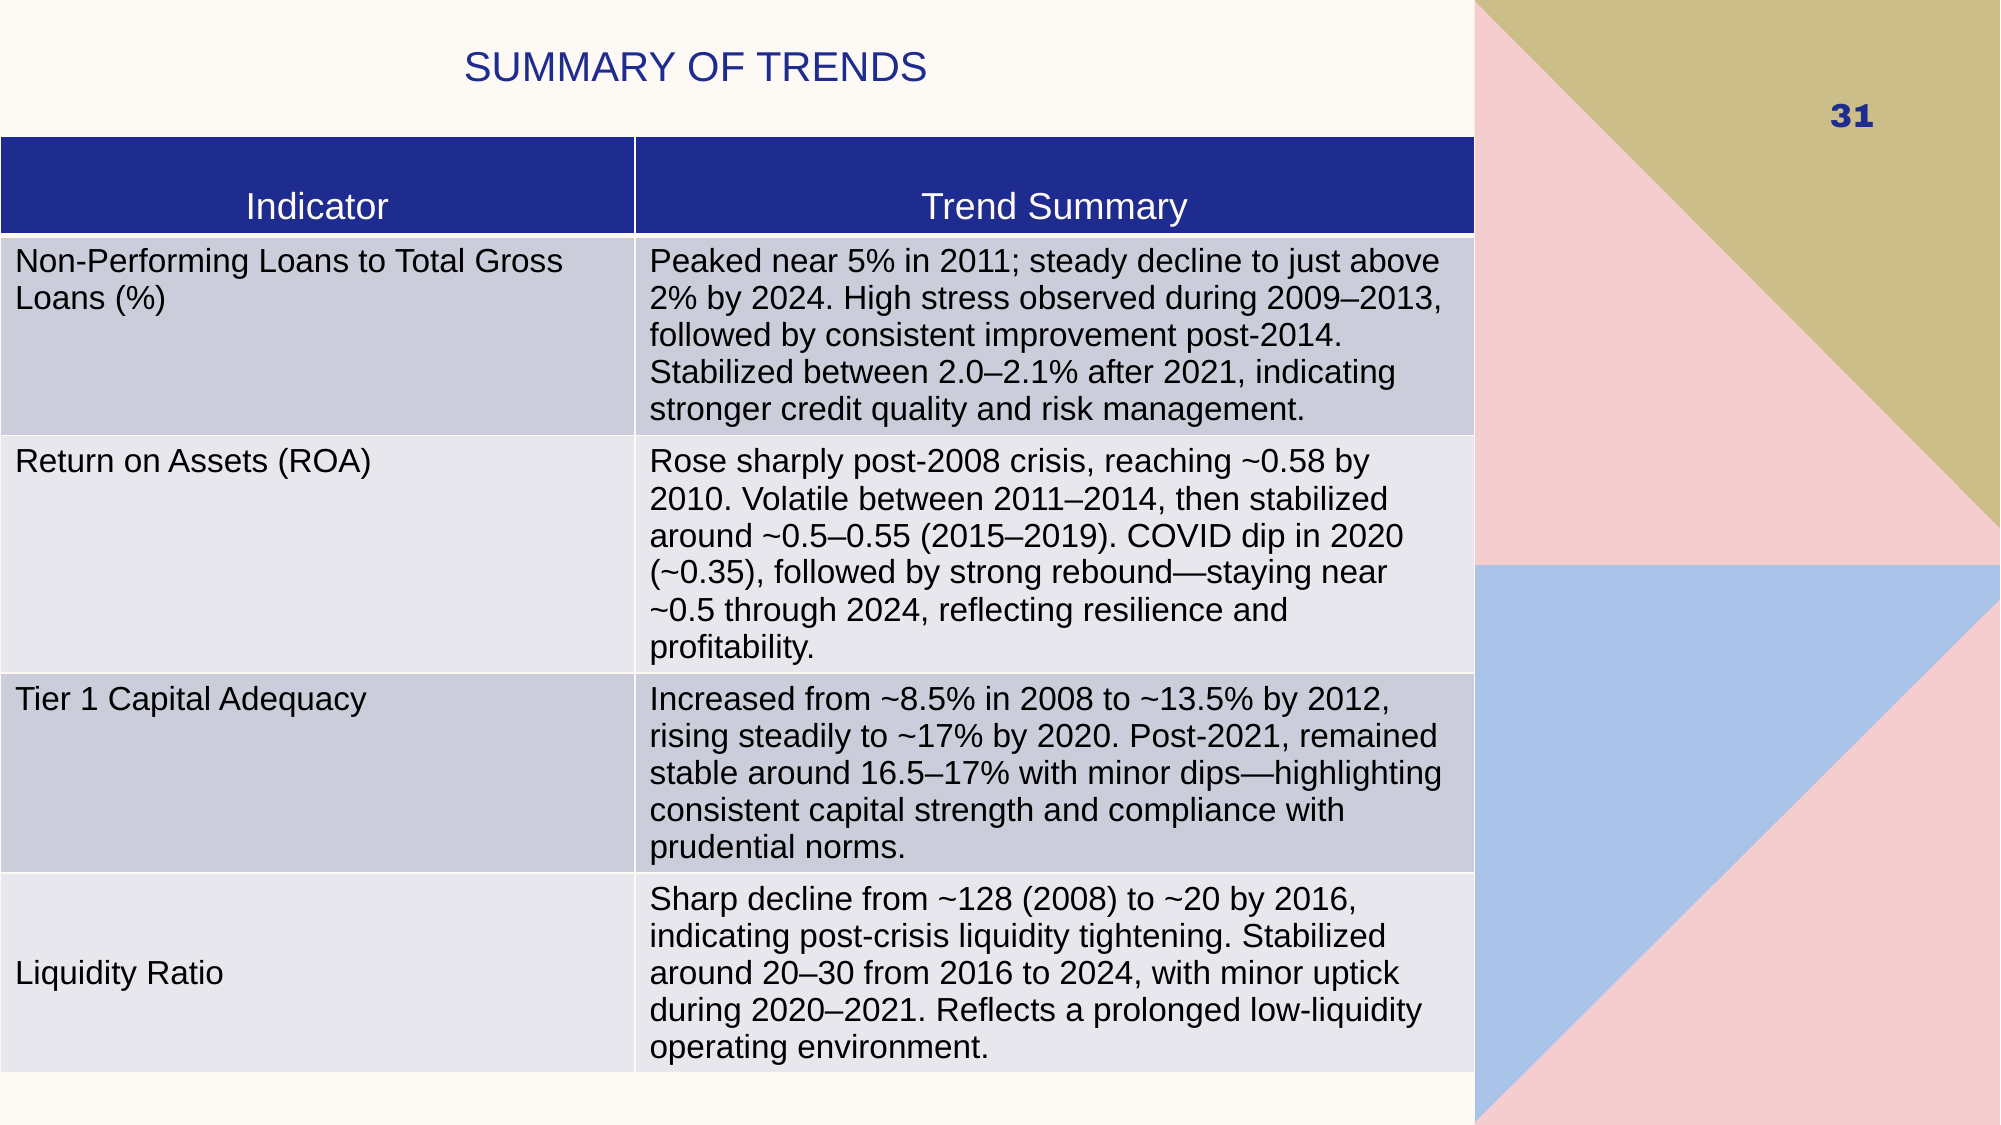

31
# Summary of Trends
| Indicator | Trend Summary |
| --- | --- |
| Non-Performing Loans to Total Gross Loans (%) | Peaked near 5% in 2011; steady decline to just above 2% by 2024. High stress observed during 2009–2013, followed by consistent improvement post-2014. Stabilized between 2.0–2.1% after 2021, indicating stronger credit quality and risk management. |
| Return on Assets (ROA) | Rose sharply post-2008 crisis, reaching ~0.58 by 2010. Volatile between 2011–2014, then stabilized around ~0.5–0.55 (2015–2019). COVID dip in 2020 (~0.35), followed by strong rebound—staying near ~0.5 through 2024, reflecting resilience and profitability. |
| Tier 1 Capital Adequacy | Increased from ~8.5% in 2008 to ~13.5% by 2012, rising steadily to ~17% by 2020. Post-2021, remained stable around 16.5–17% with minor dips—highlighting consistent capital strength and compliance with prudential norms. |
| Liquidity Ratio | Sharp decline from ~128 (2008) to ~20 by 2016, indicating post-crisis liquidity tightening. Stabilized around 20–30 from 2016 to 2024, with minor uptick during 2020–2021. Reflects a prolonged low-liquidity operating environment. |